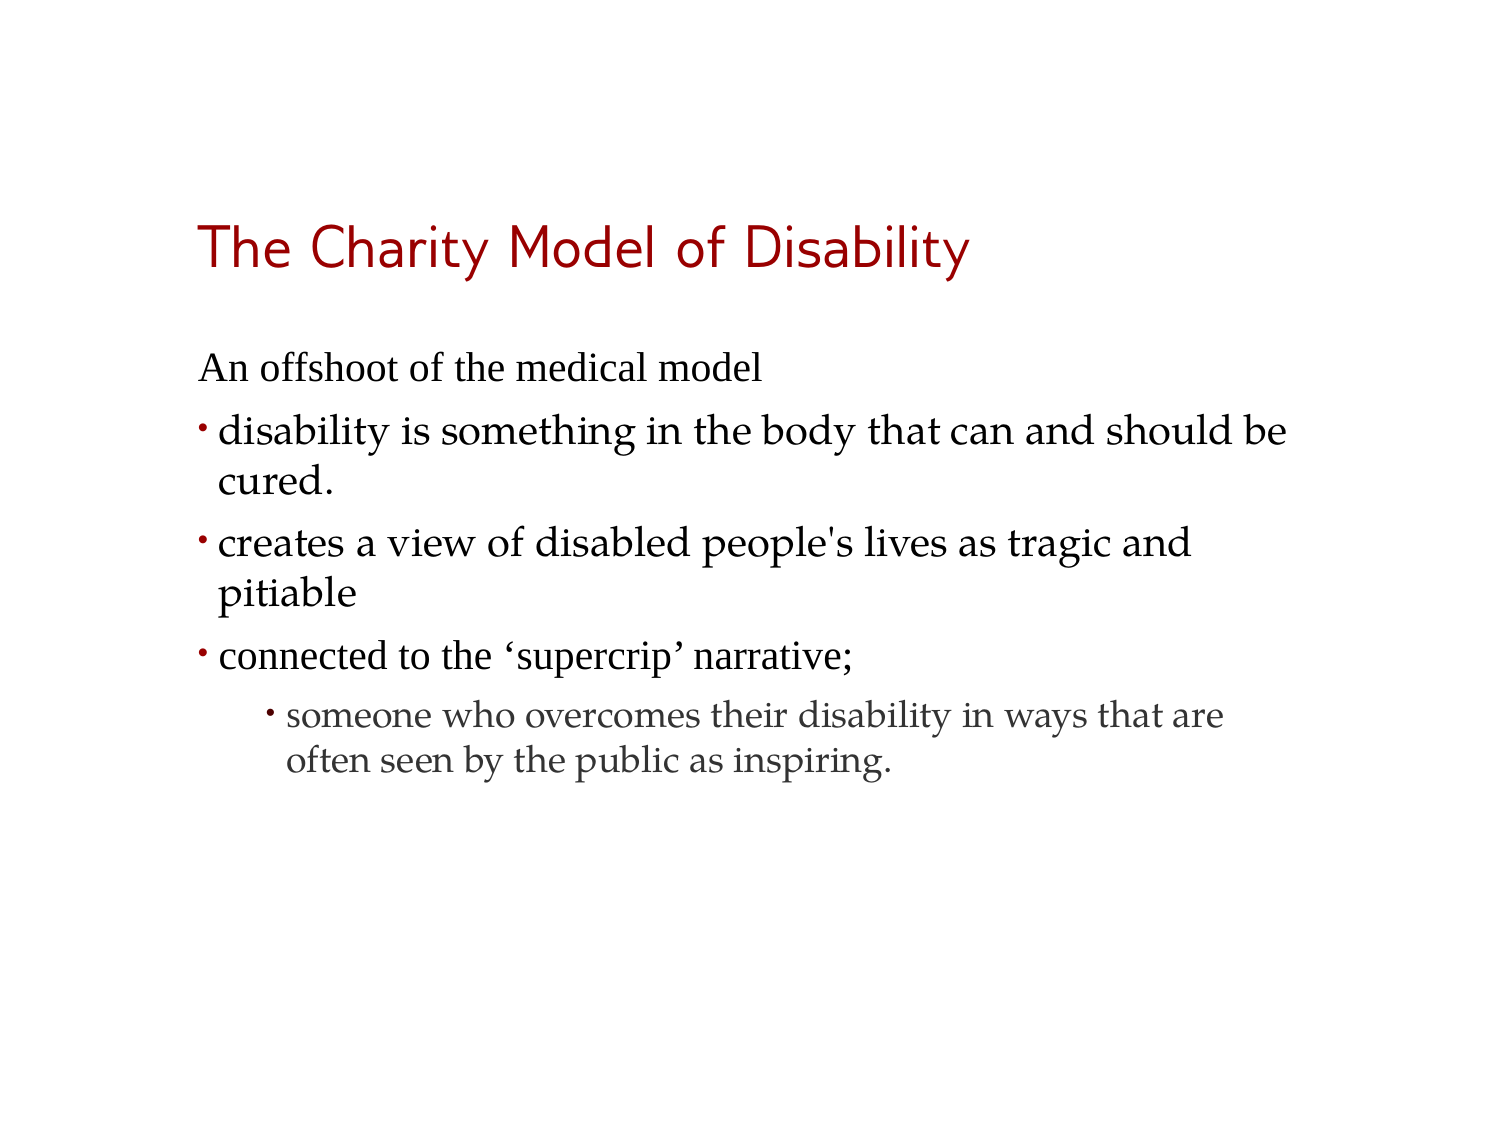

# The Charity Model of Disability
An offshoot of the medical model
disability is something in the body that can and should be cured.
creates a view of disabled people's lives as tragic and pitiable
connected to the ‘supercrip’ narrative;
someone who overcomes their disability in ways that are often seen by the public as inspiring.